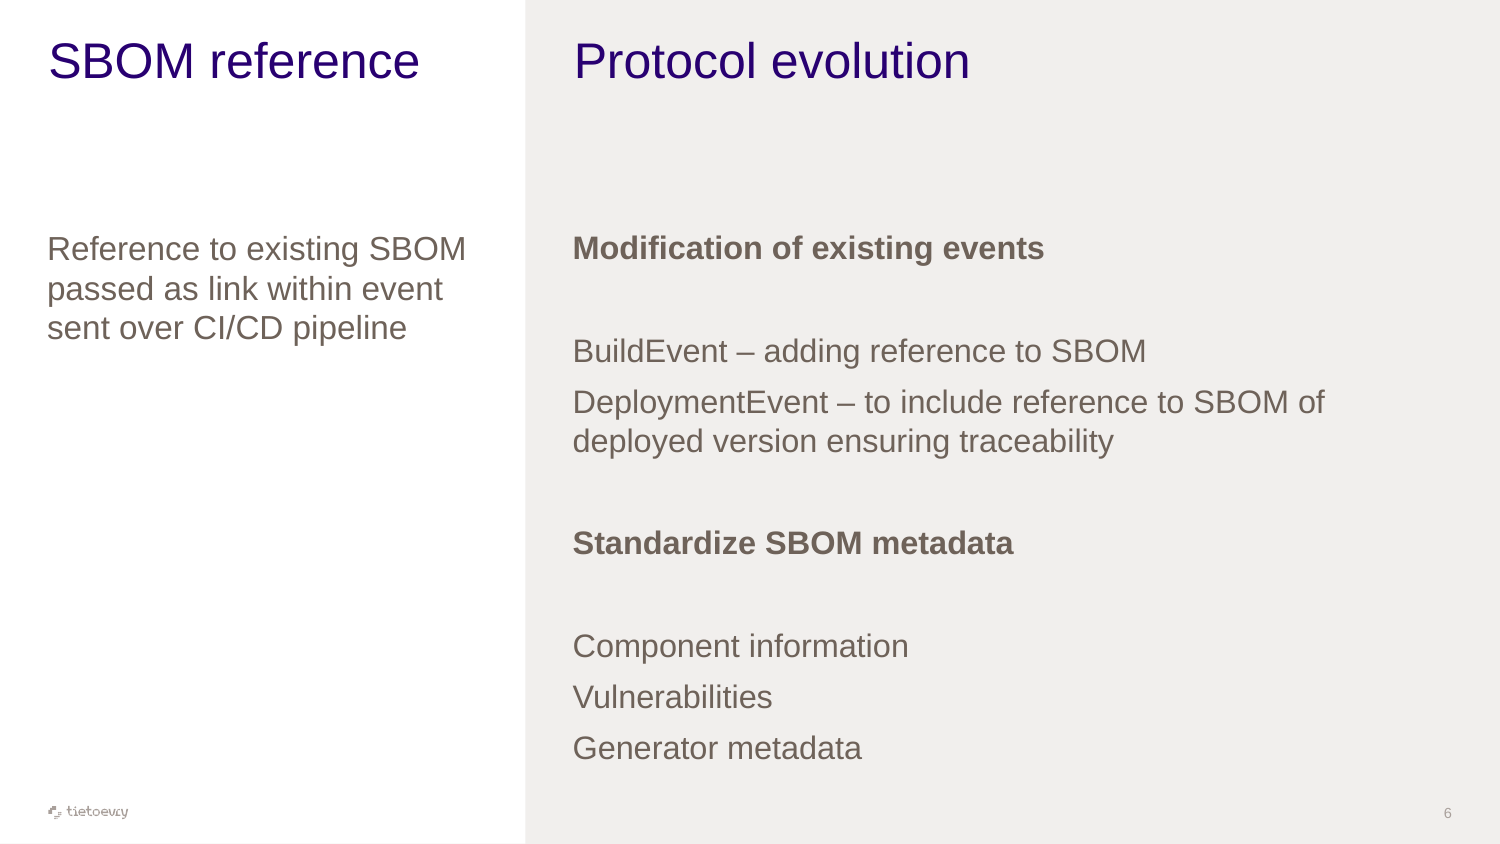

# SBOM reference
Protocol evolution
Modification of existing events

BuildEvent – adding reference to SBOM
DeploymentEvent – to include reference to SBOM of deployed version ensuring traceability

Standardize SBOM metadata

Component information
Vulnerabilities
Generator metadata
Reference to existing SBOM passed as link within event sent over CI/CD pipeline
6